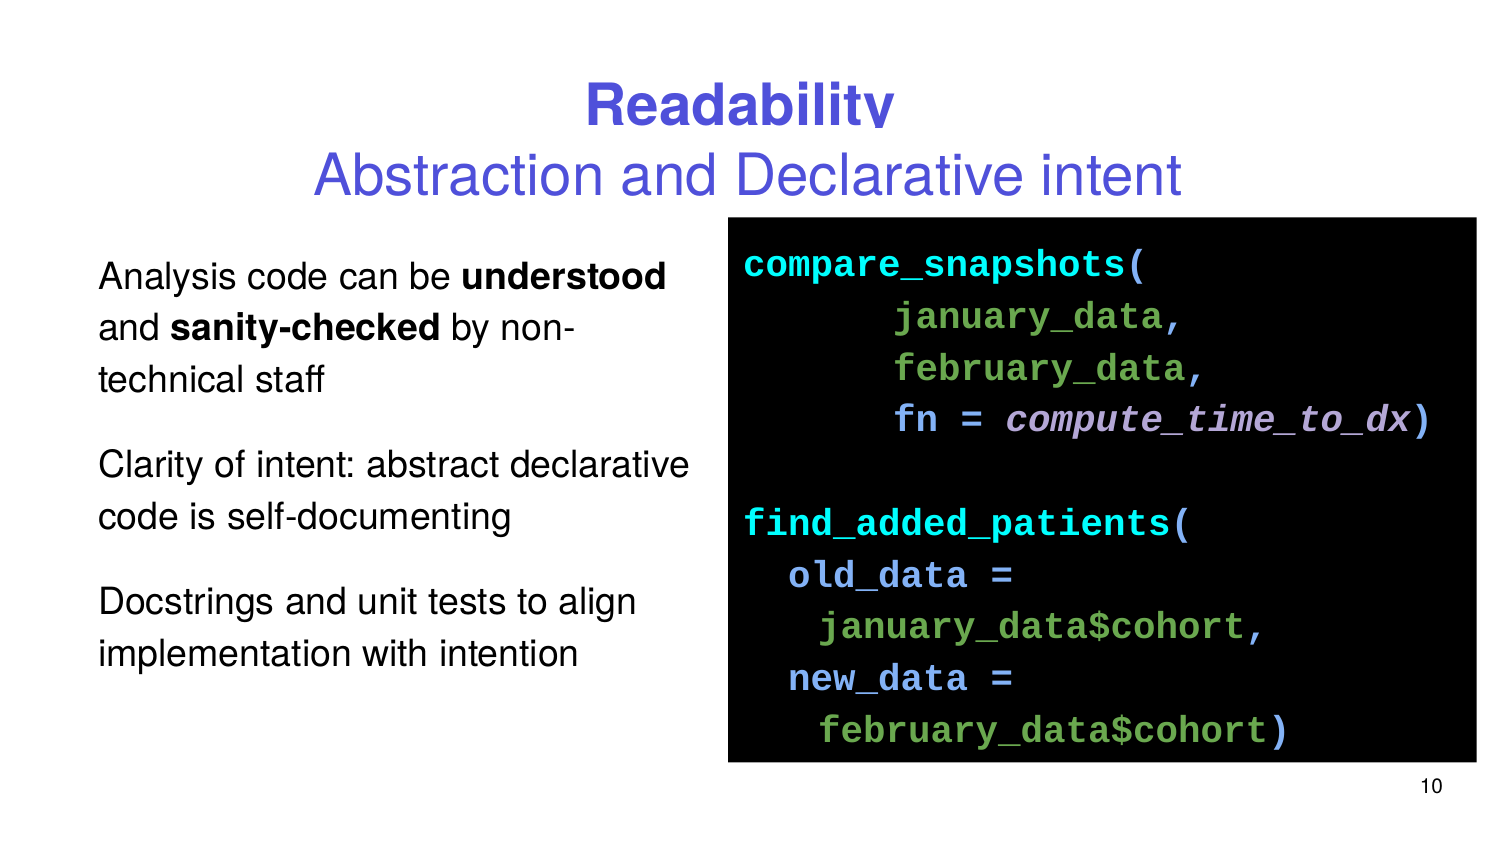

# Readability
Abstraction and Declarative intent
compare_snapshots(
	january_data,
	february_data,
	fn = compute_time_to_dx)

find_added_patients(
  old_data =
january_data$cohort,
  new_data =
february_data$cohort)

Analysis code can be understood and sanity-checked by non-technical staff
Clarity of intent: abstract declarative code is self-documenting
Docstrings and unit tests to align implementation with intention

10